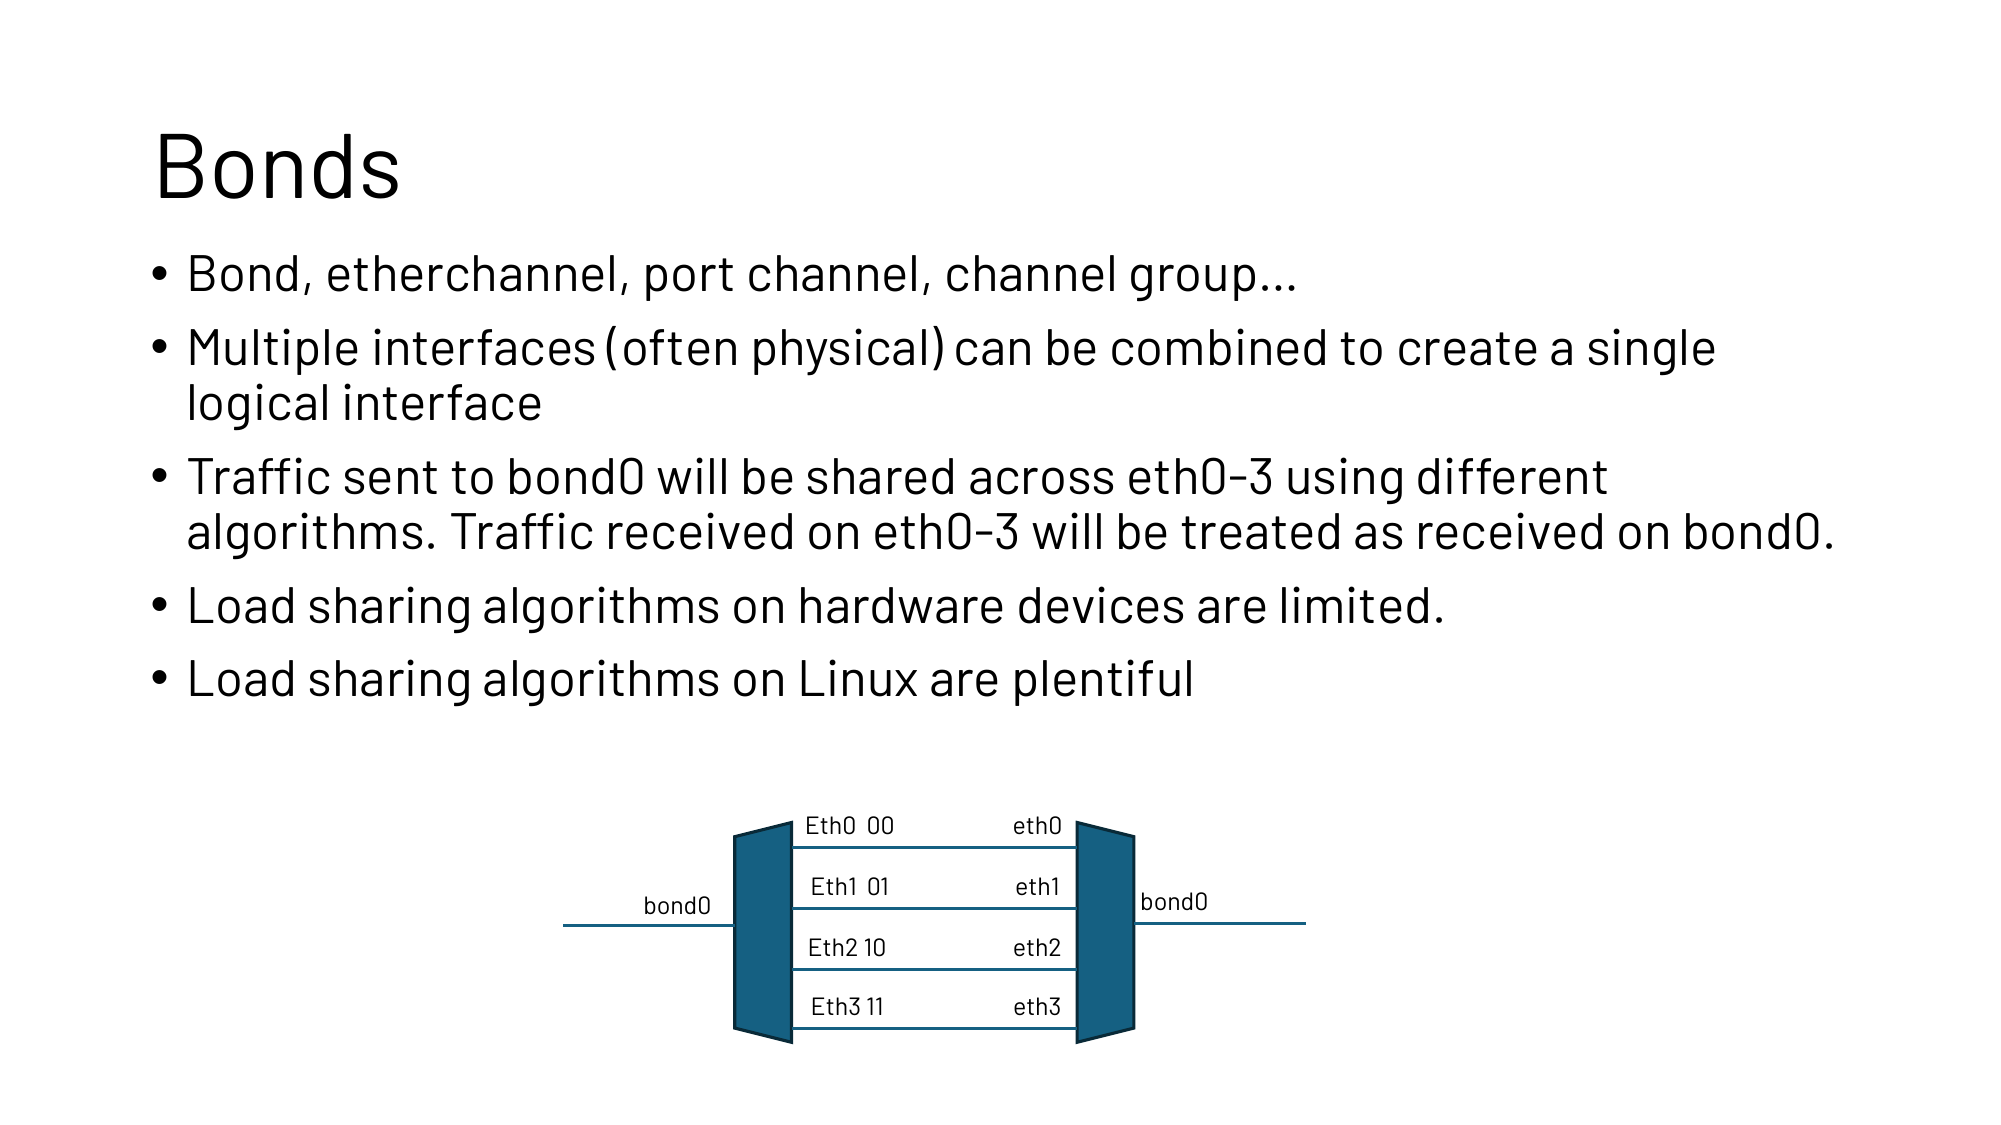

# Bonds
Bond, etherchannel, port channel, channel group…
Multiple interfaces (often physical) can be combined to create a single logical interface
Traffic sent to bond0 will be shared across eth0-3 using different algorithms. Traffic received on eth0-3 will be treated as received on bond0.
Load sharing algorithms on hardware devices are limited.
Load sharing algorithms on Linux are plentiful

Eth0  00
eth0
Eth1  01
eth1
bond0
bond0

Eth2 10
eth2
Eth3 11
eth3